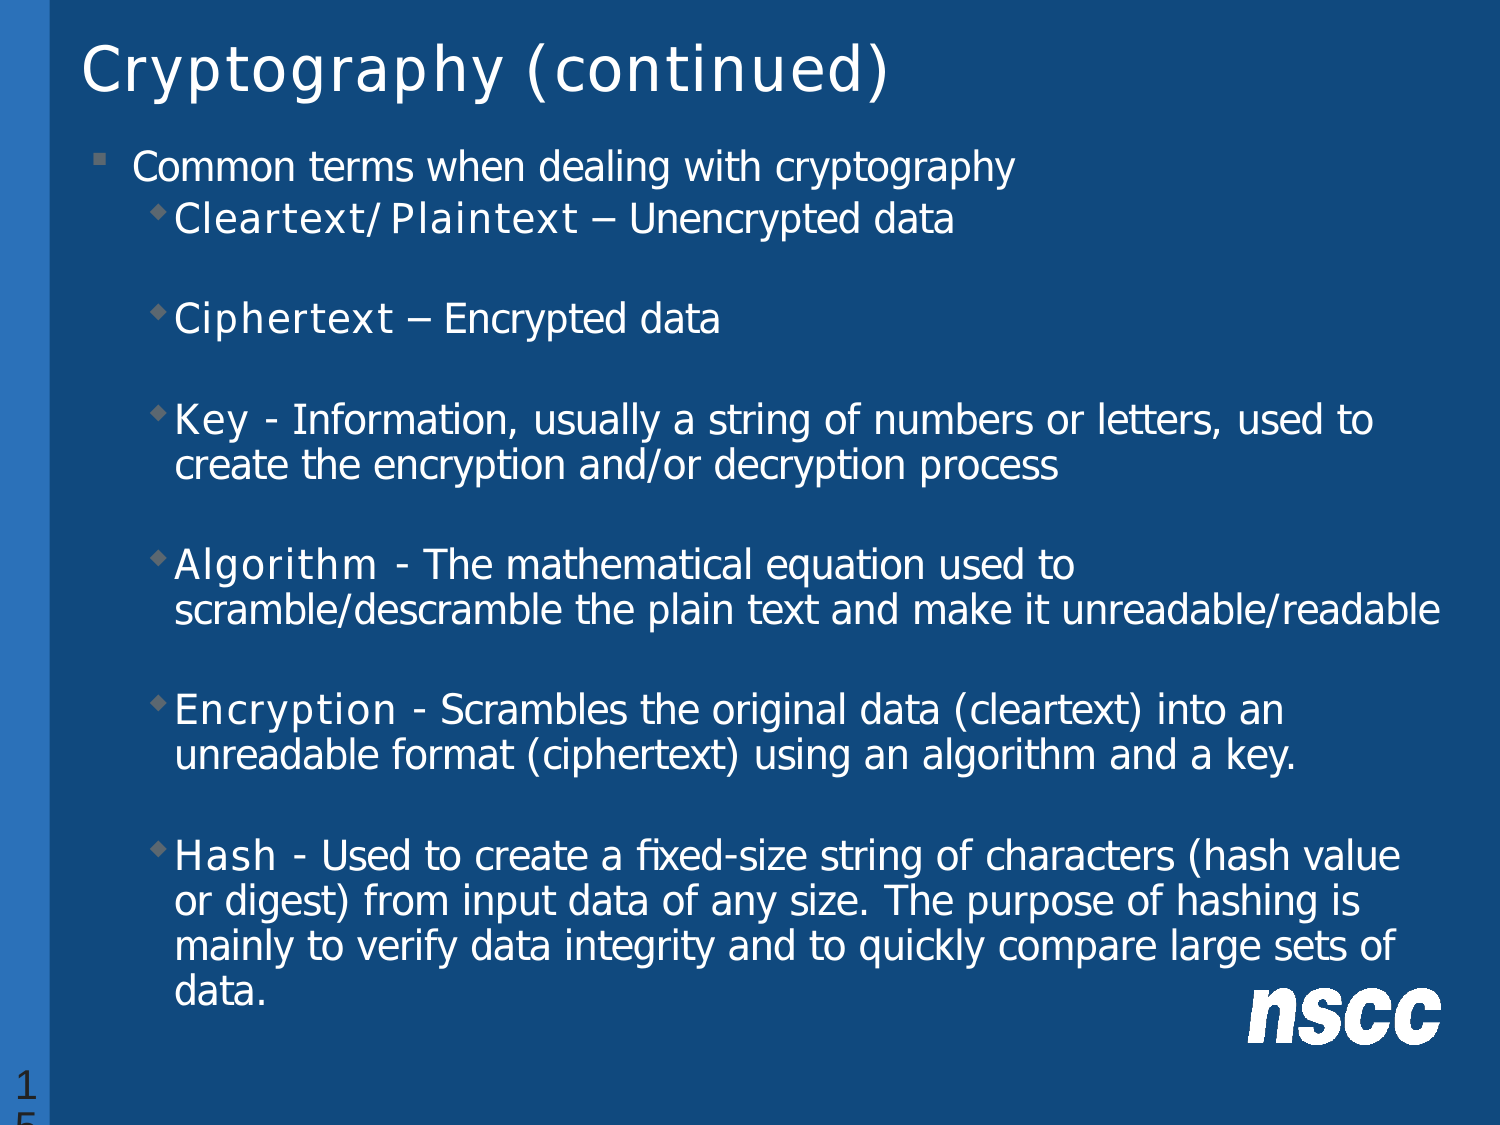

# Cryptography (continued)
Common terms when dealing with cryptography
Cleartext/Plaintext – Unencrypted data

Ciphertext – Encrypted data

Key - Information, usually a string of numbers or letters, used to create the encryption and/or decryption process

Algorithm - The mathematical equation used to scramble/descramble the plain text and make it unreadable/readable

Encryption - Scrambles the original data (cleartext) into an unreadable format (ciphertext) using an algorithm and a key.

Hash - Used to create a fixed-size string of characters (hash value or digest) from input data of any size. The purpose of hashing is mainly to verify data integrity and to quickly compare large sets of data.
15